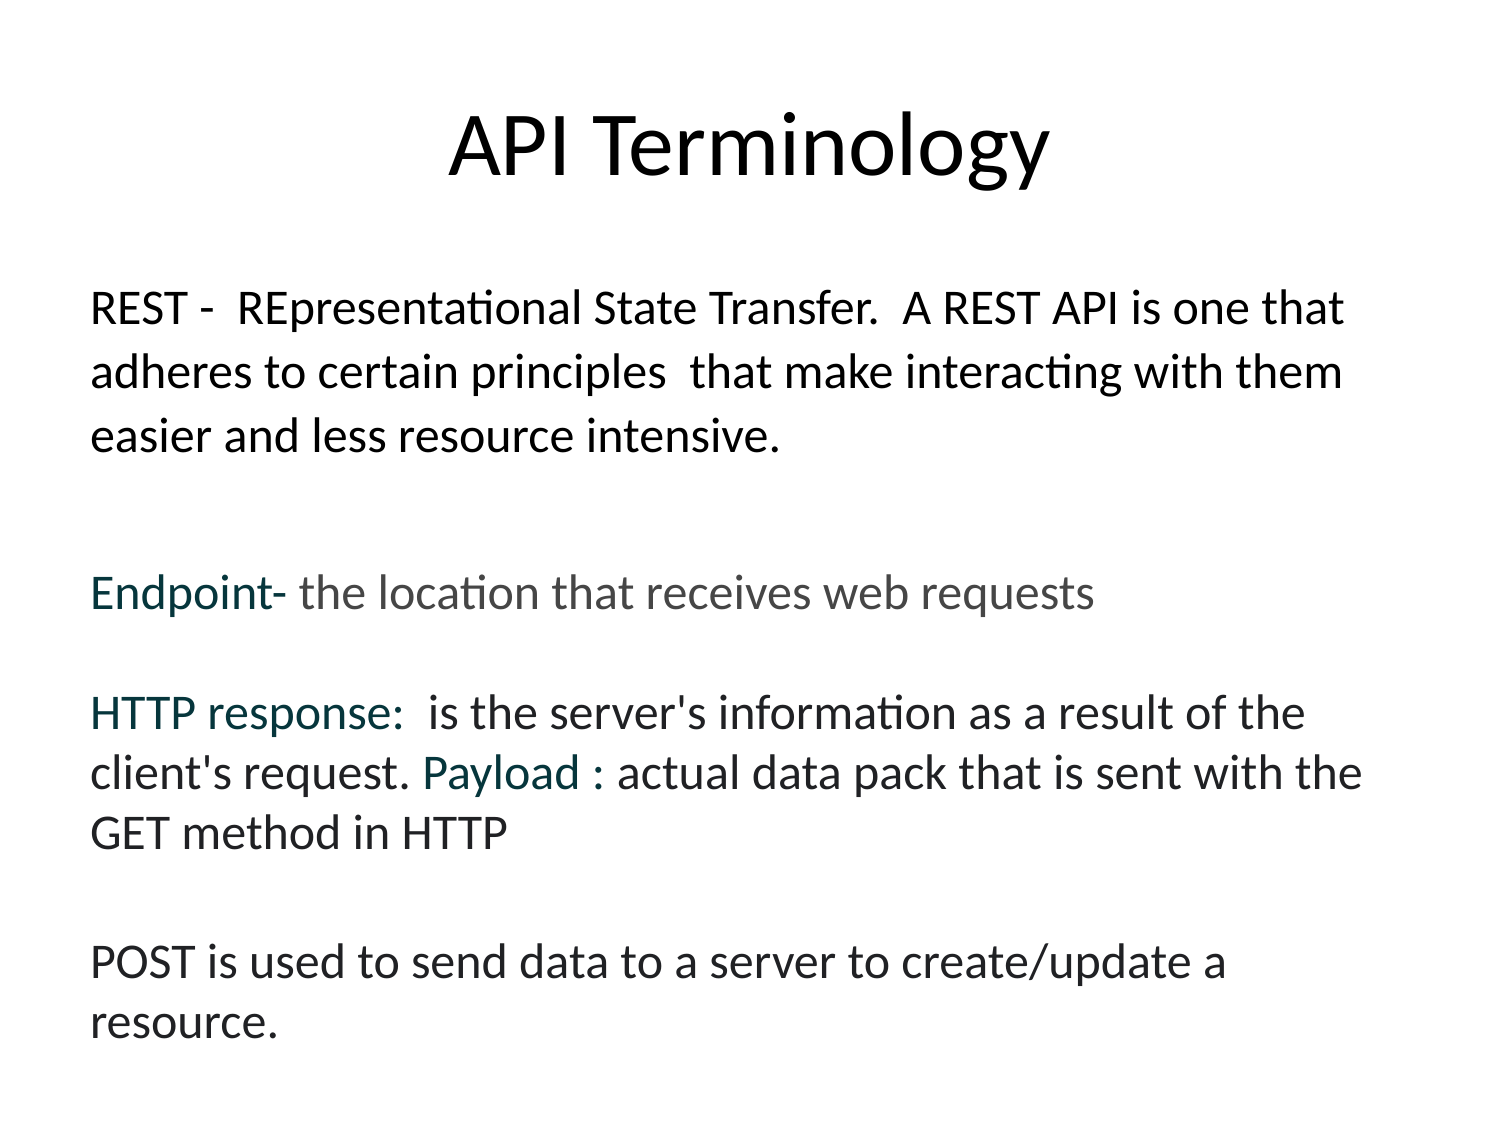

# API Terminology
REST -  REpresentational State Transfer.  A REST API is one that adheres to certain principles  that make interacting with them easier and less resource intensive.

Endpoint- the location that receives web requests

HTTP response:  is the server's information as a result of the client's request. Payload : actual data pack that is sent with the GET method in HTTP

POST is used to send data to a server to create/update a resource.